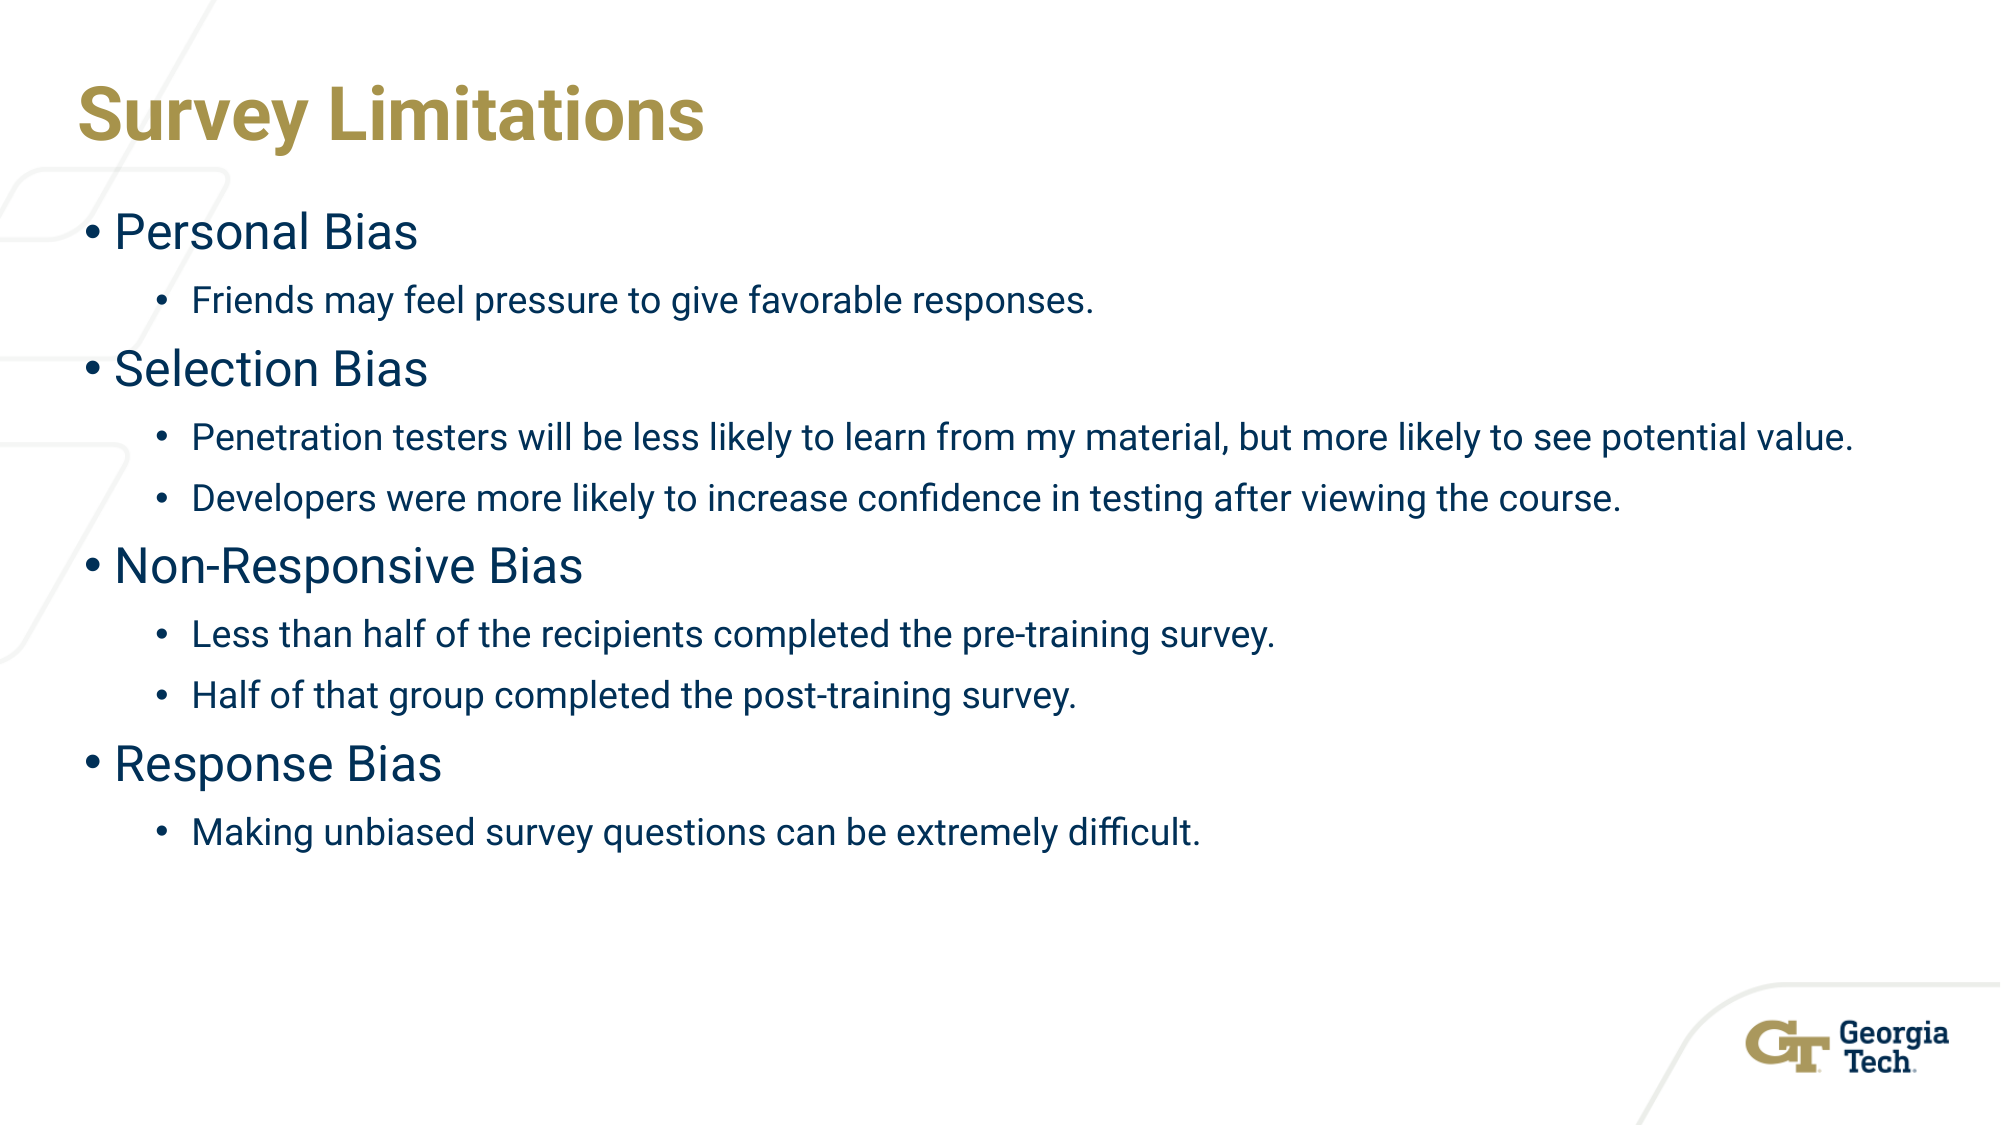

# Survey Limitations
Personal Bias
Friends may feel pressure to give favorable responses.
Selection Bias
Penetration testers will be less likely to learn from my material, but more likely to see potential value.
Developers were more likely to increase confidence in testing after viewing the course.
Non-Responsive Bias
Less than half of the recipients completed the pre-training survey.
Half of that group completed the post-training survey.
Response Bias
Making unbiased survey questions can be extremely difficult.